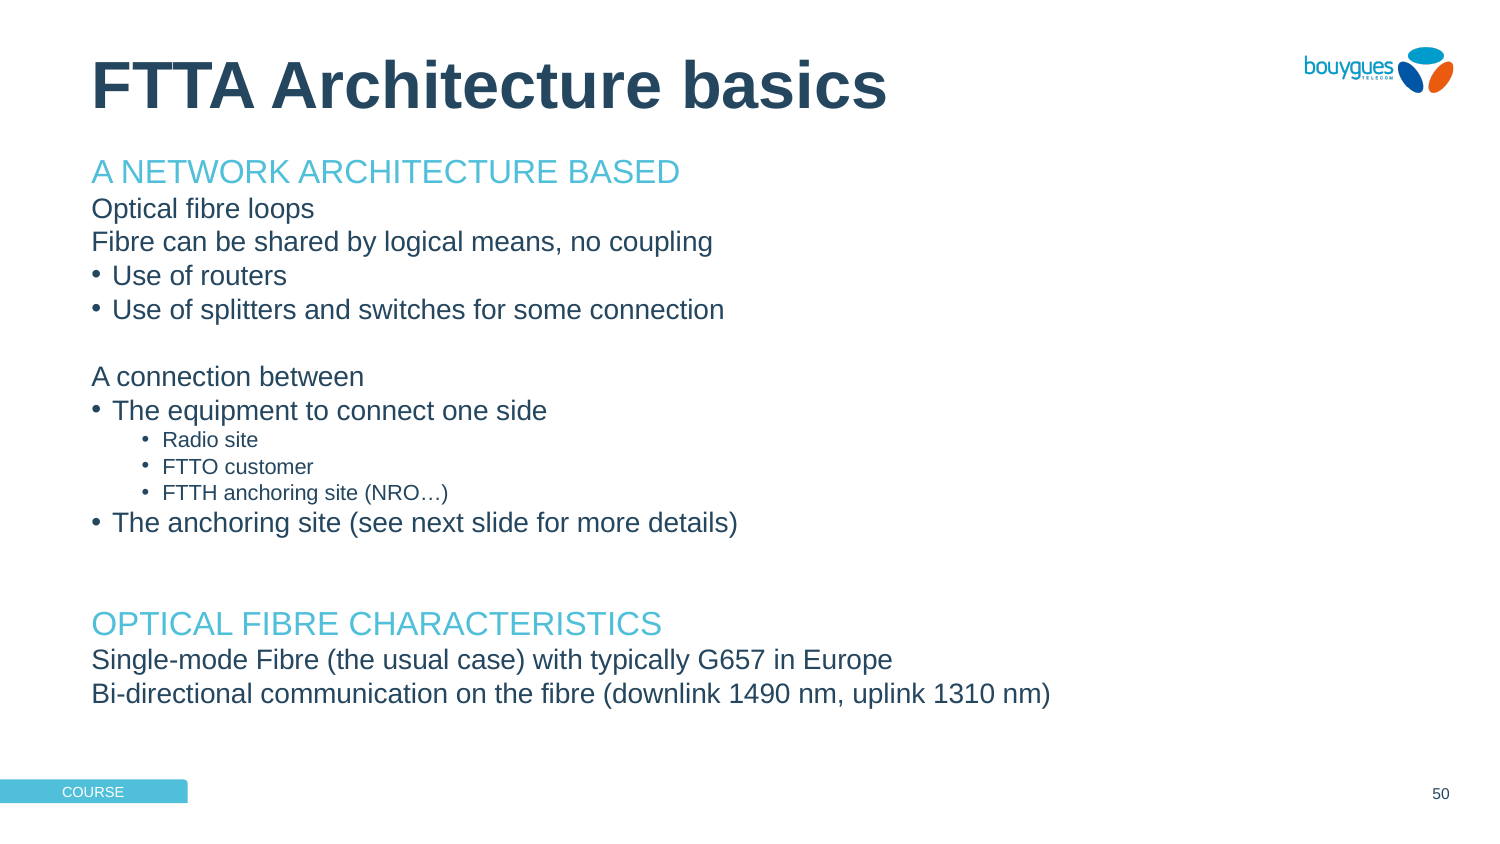

# FTTA Architecture basics
A network architecture based
Optical fibre loops
Fibre can be shared by logical means, no coupling
Use of routers
Use of splitters and switches for some connection

A connection between
The equipment to connect one side
Radio site
FTTO customer
FTTH anchoring site (NRO…)
The anchoring site (see next slide for more details)

Optical fibre characteristics
Single-mode Fibre (the usual case) with typically G657 in Europe
Bi-directional communication on the fibre (downlink 1490 nm, uplink 1310 nm)
50